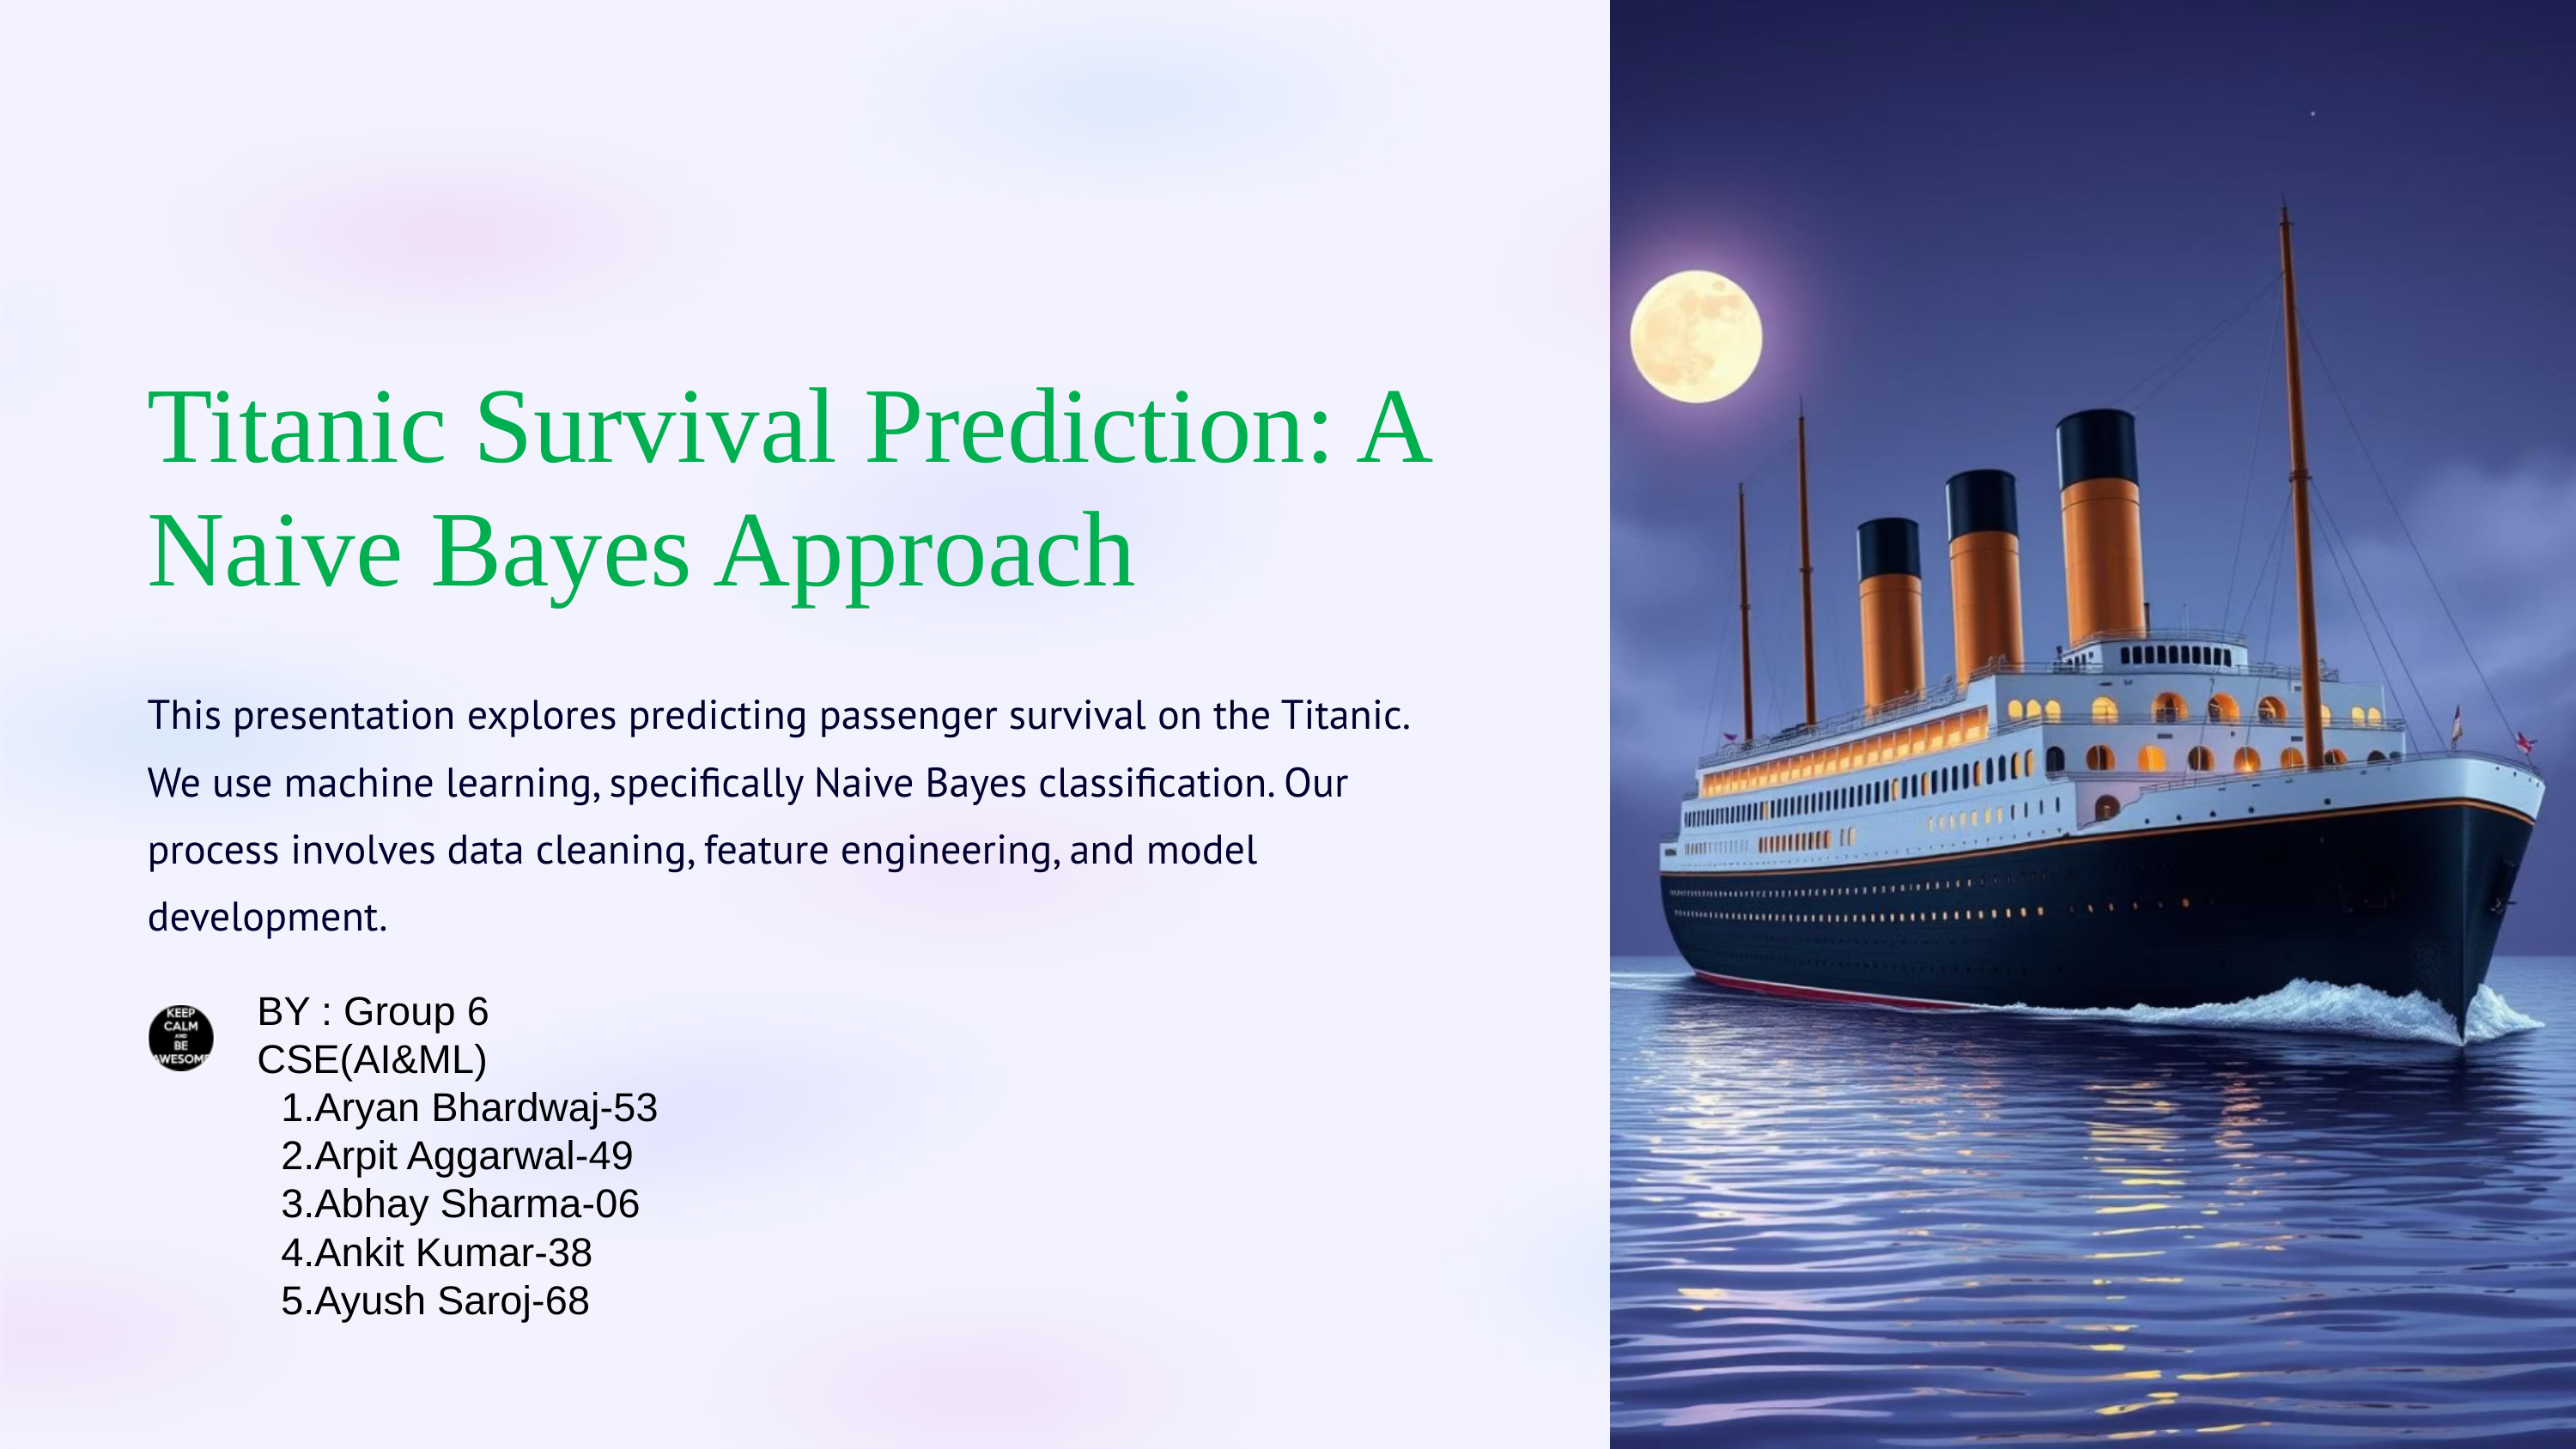

Titanic Survival Prediction: A Naive Bayes Approach
This presentation explores predicting passenger survival on the Titanic. We use machine learning, specifically Naive Bayes classification. Our process involves data cleaning, feature engineering, and model development.
BY : Group 6
CSE(AI&ML)
Aryan Bhardwaj-53
Arpit Aggarwal-49
Abhay Sharma-06
Ankit Kumar-38
Ayush Saroj-68